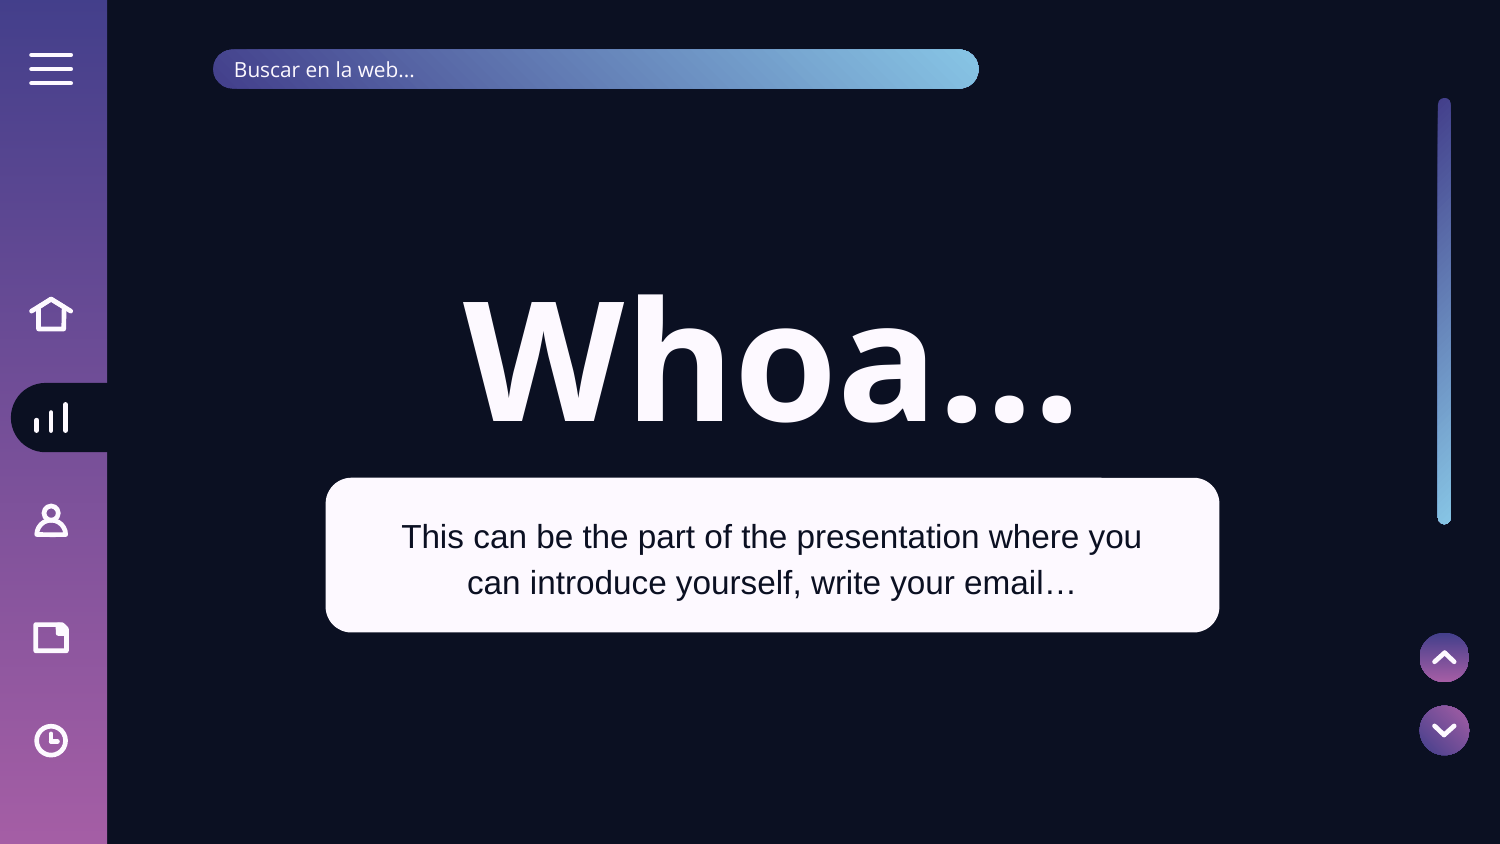

Buscar en la web...
# Whoa…

This can be the part of the presentation where you can introduce yourself, write your email…